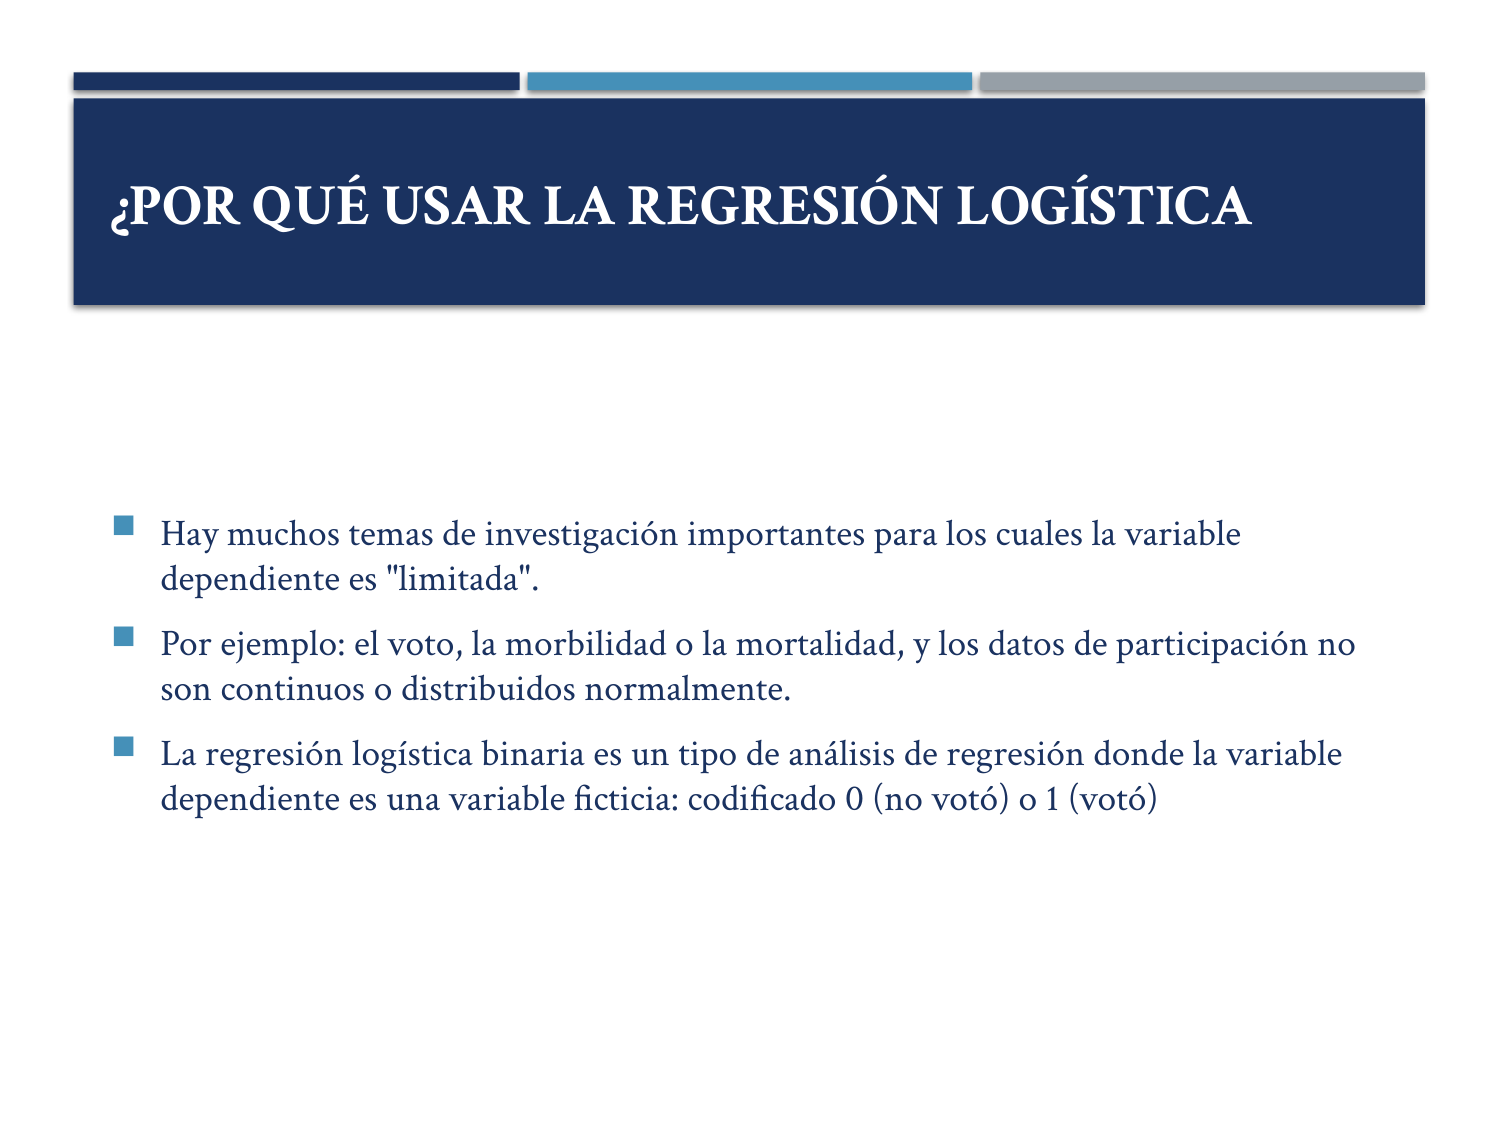

# ¿Por qué usar la regresión Logística
Hay muchos temas de investigación importantes para los cuales la variable dependiente es "limitada".
Por ejemplo: el voto, la morbilidad o la mortalidad, y los datos de participación no son continuos o distribuidos normalmente.
La regresión logística binaria es un tipo de análisis de regresión donde la variable dependiente es una variable ficticia: codificado 0 (no votó) o 1 (votó)